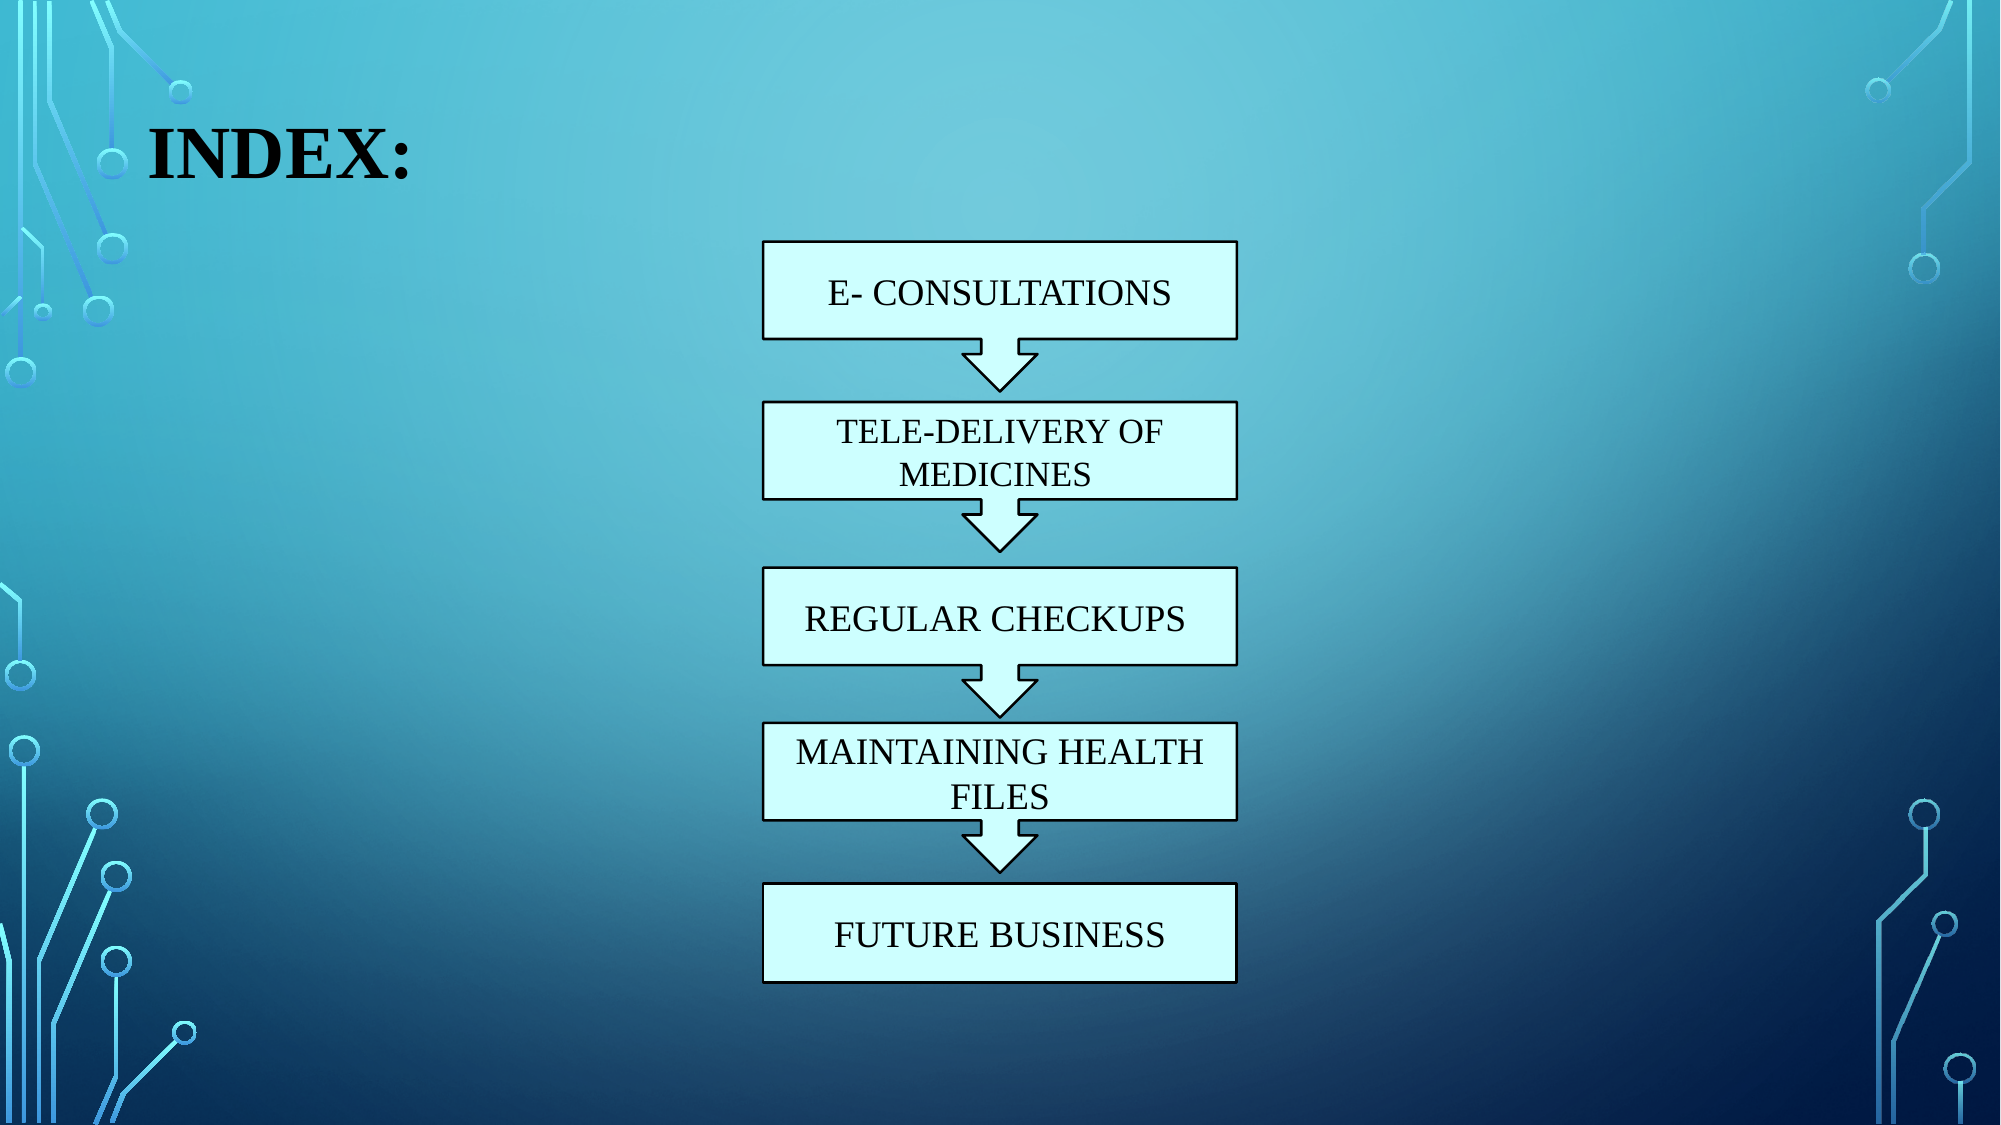

INDEX:
E- CONSULTATIONS
TELE-DELIVERY OF MEDICINES
REGULAR CHECKUPS
MAINTAINING HEALTH FILES
FUTURE BUSINESS